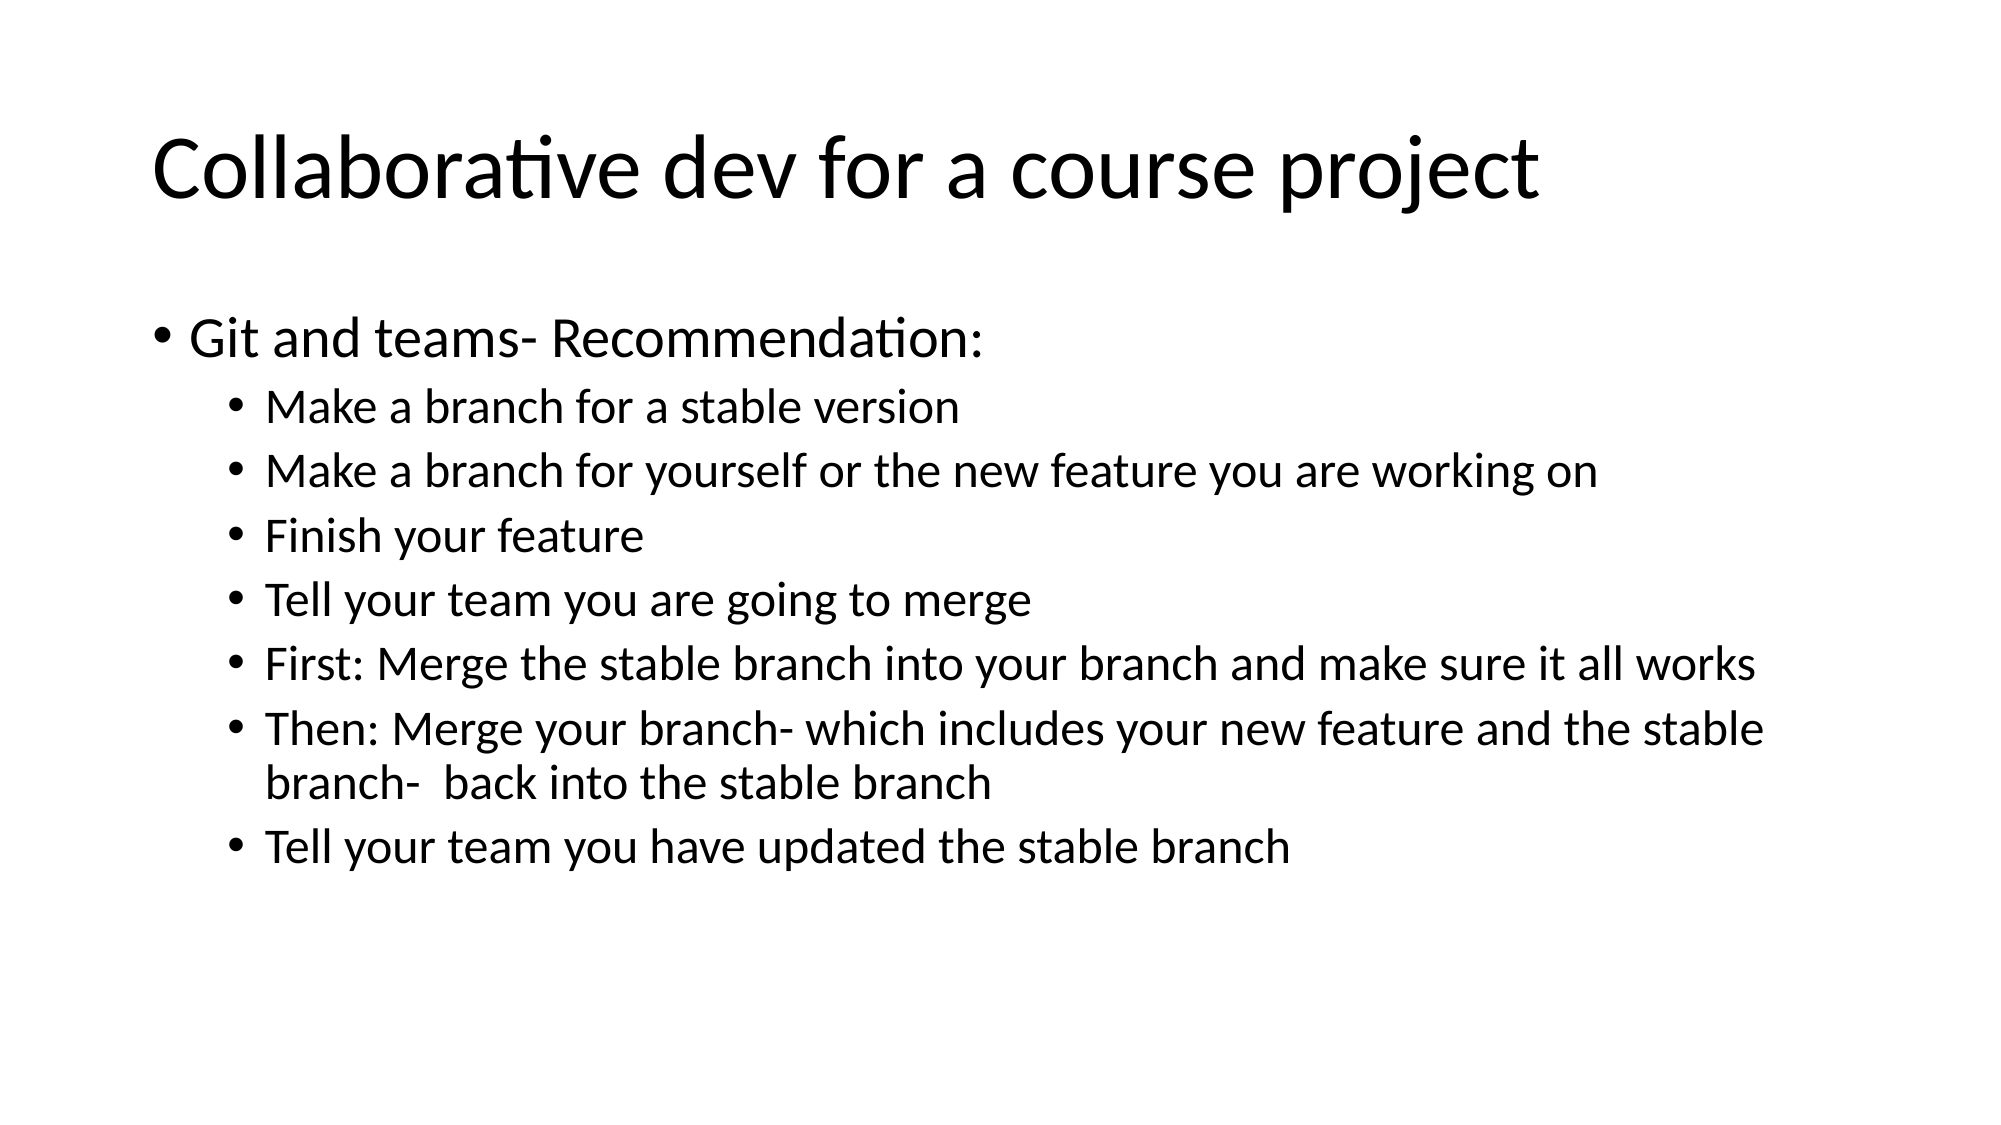

# Collaborative dev for a course project
Git and teams- Recommendation:
Make a branch for a stable version
Make a branch for yourself or the new feature you are working on
Finish your feature
Tell your team you are going to merge
First: Merge the stable branch into your branch and make sure it all works
Then: Merge your branch- which includes your new feature and the stable branch-  back into the stable branch
Tell your team you have updated the stable branch